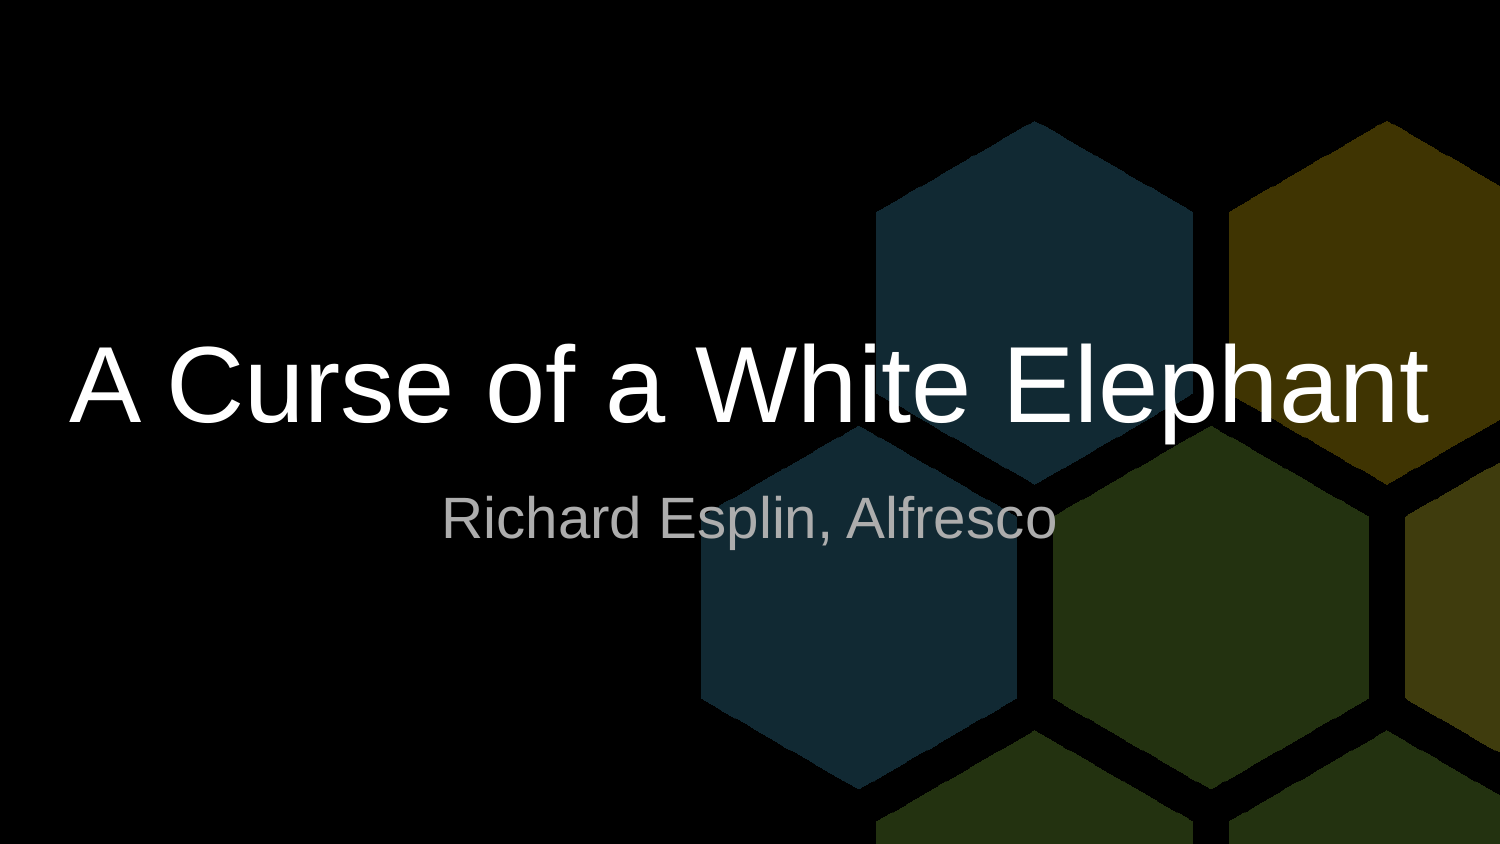

A Curse of a White Elephant
Richard Esplin, Alfresco